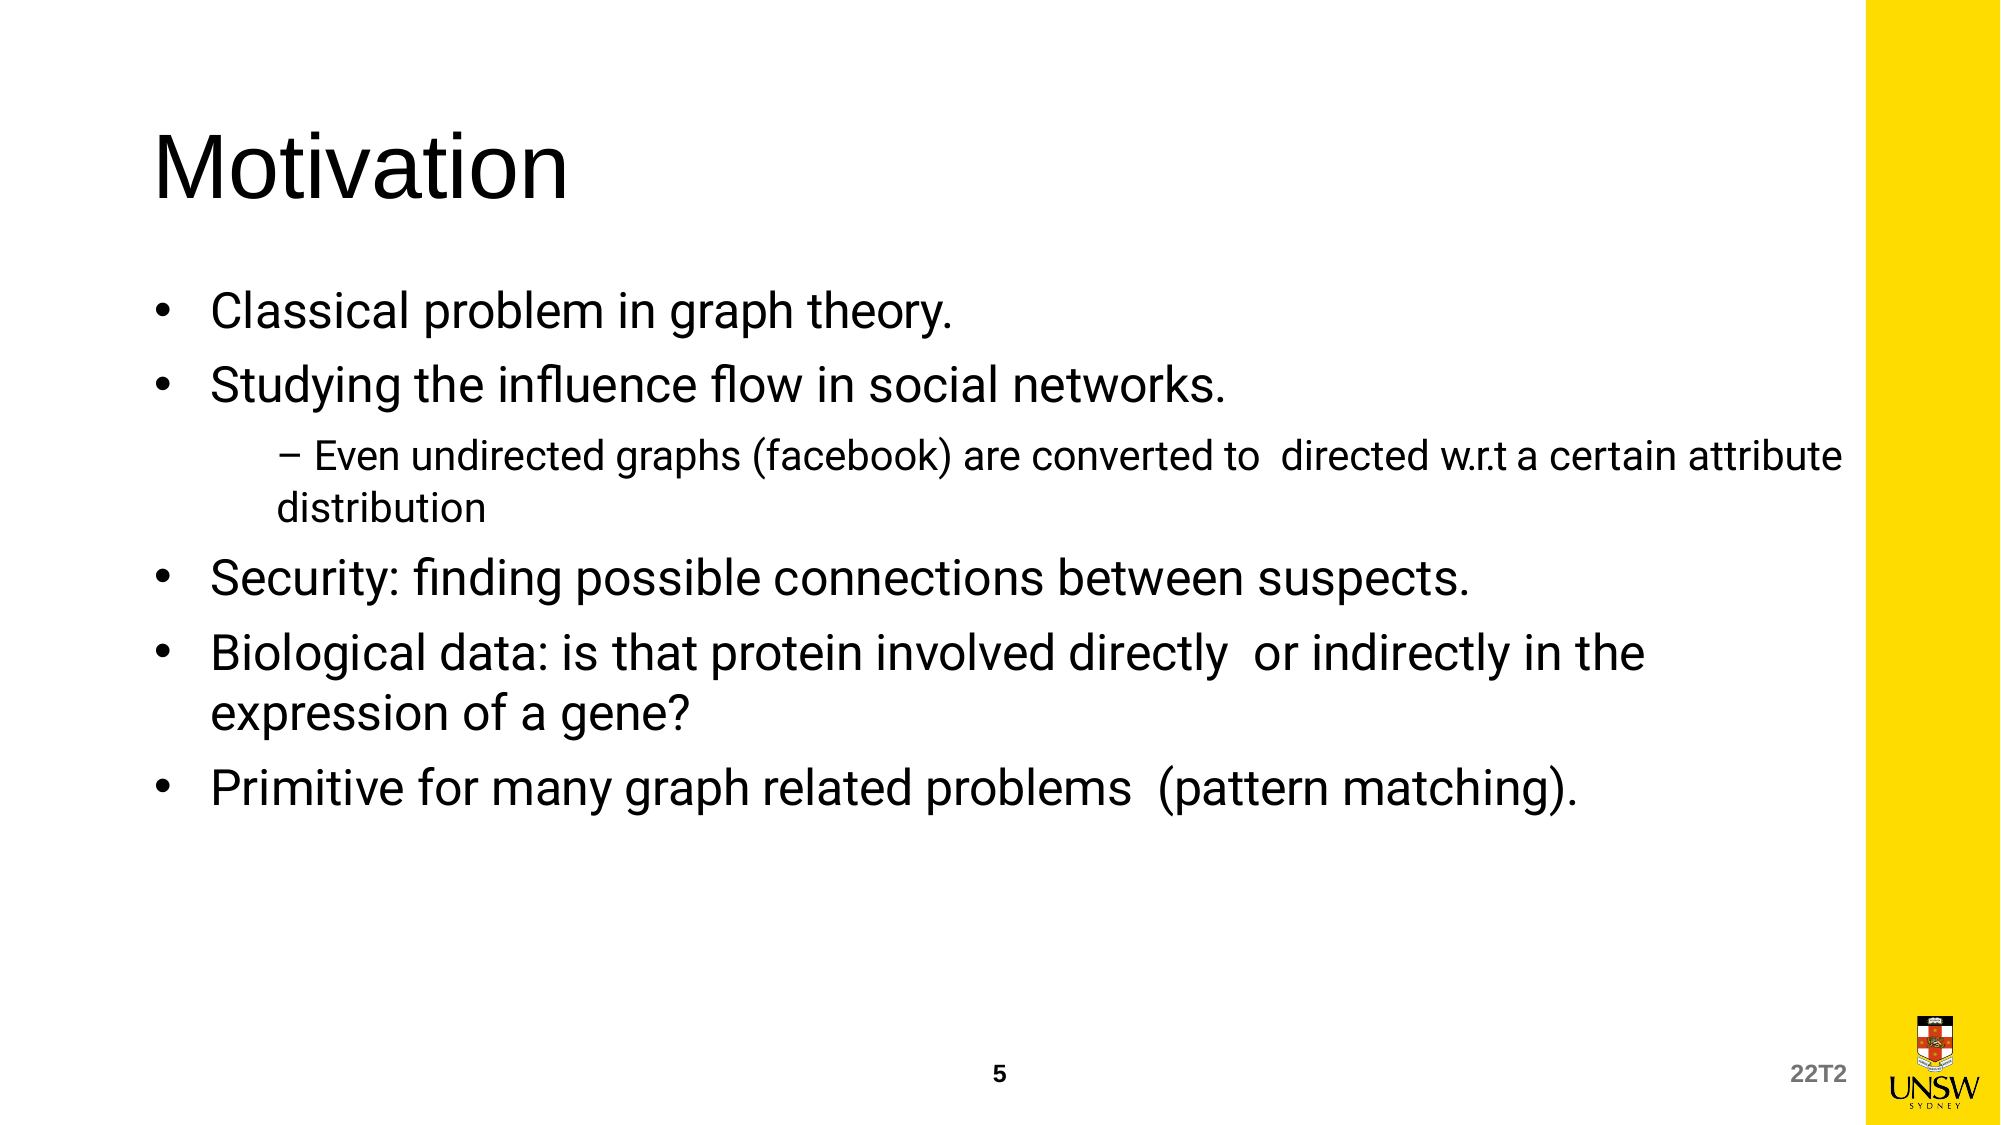

# Motivation
Classical problem in graph theory.
Studying the influence flow in social networks.
– Even undirected graphs (facebook) are converted to  directed w.r.t a certain attribute distribution
Security: finding possible connections between suspects.
Biological data: is that protein involved directly  or indirectly in the expression of a gene?
Primitive for many graph related problems  (pattern matching).

5
22T2